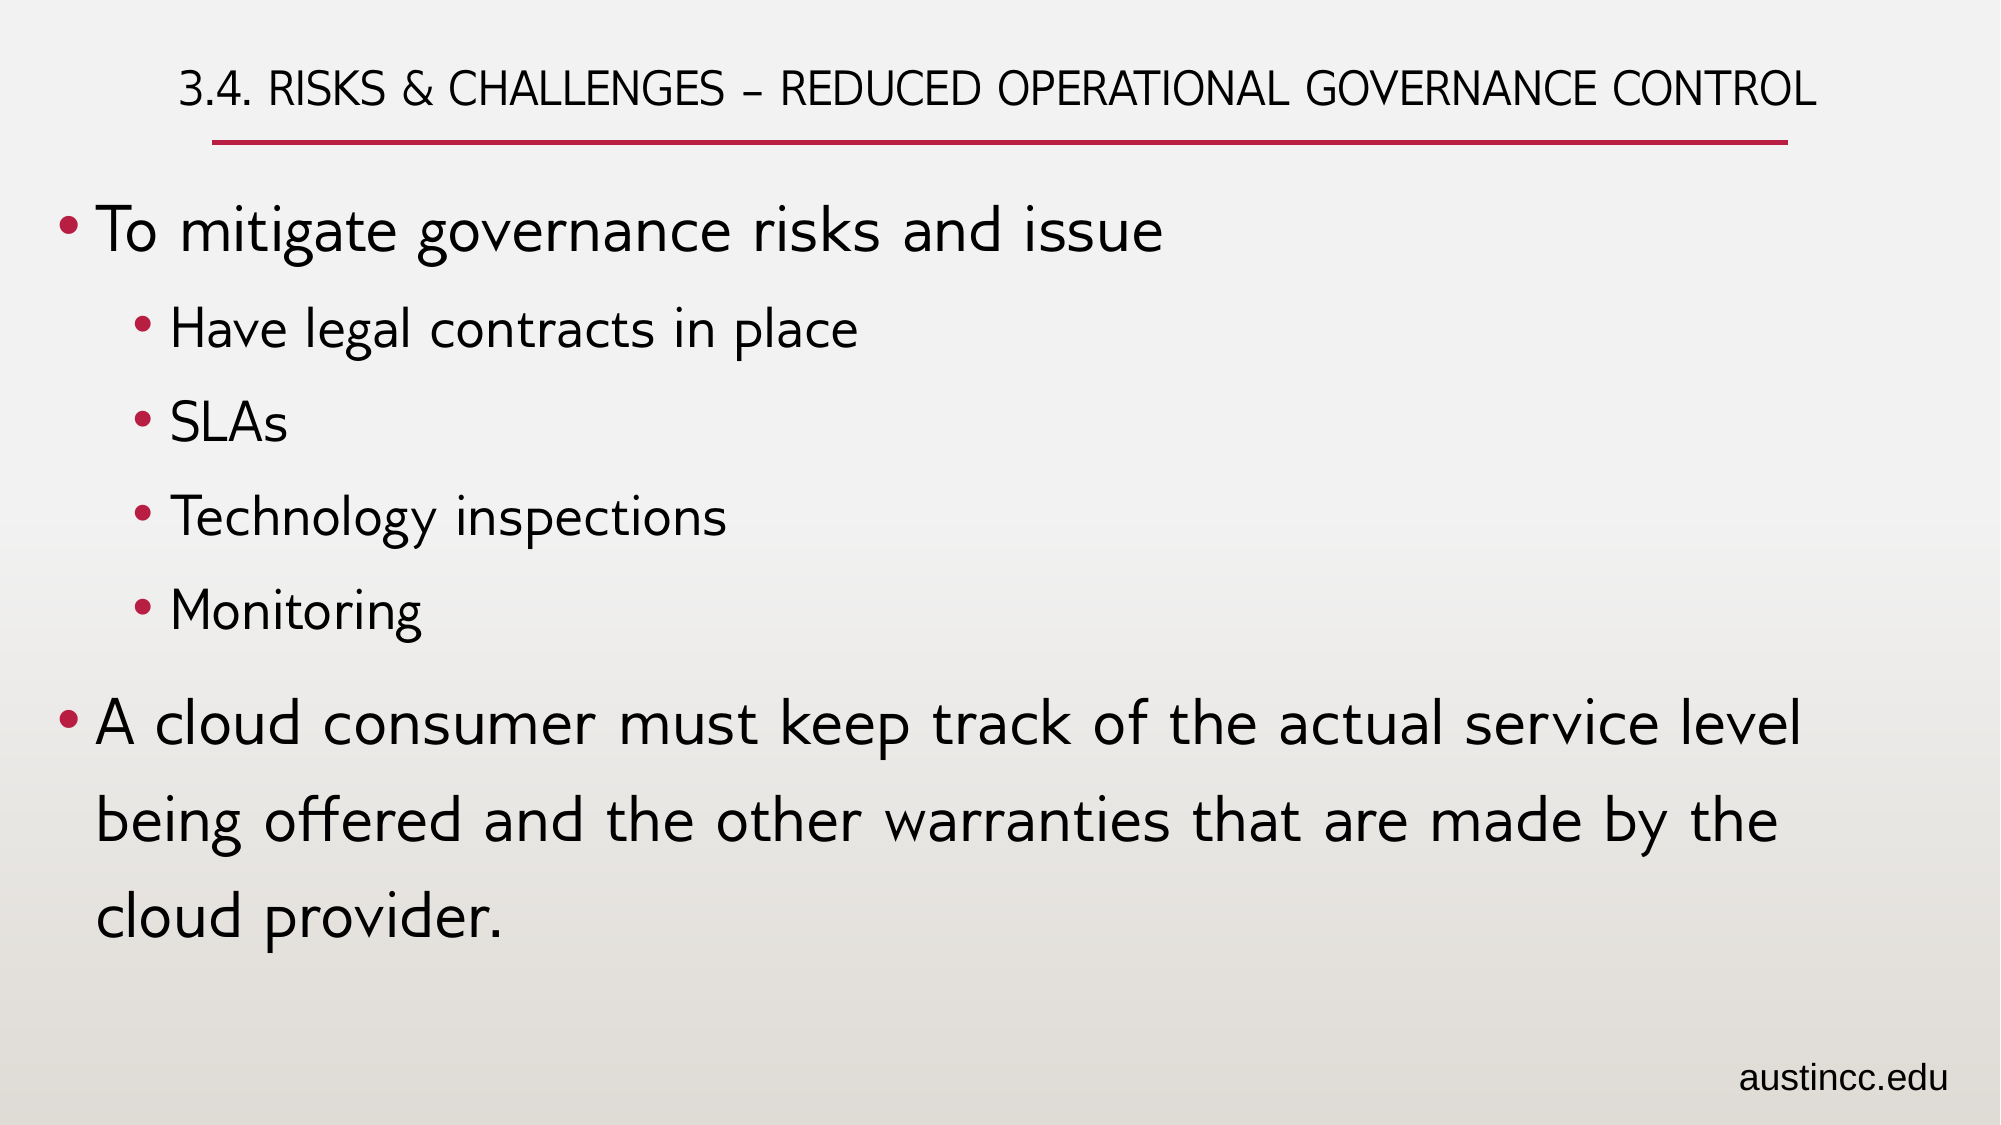

# 3.4. Risks & Challenges – Reduced Operational Governance Control
To mitigate governance risks and issue
Have legal contracts in place
SLAs
Technology inspections
Monitoring
A cloud consumer must keep track of the actual service level being offered and the other warranties that are made by the cloud provider.